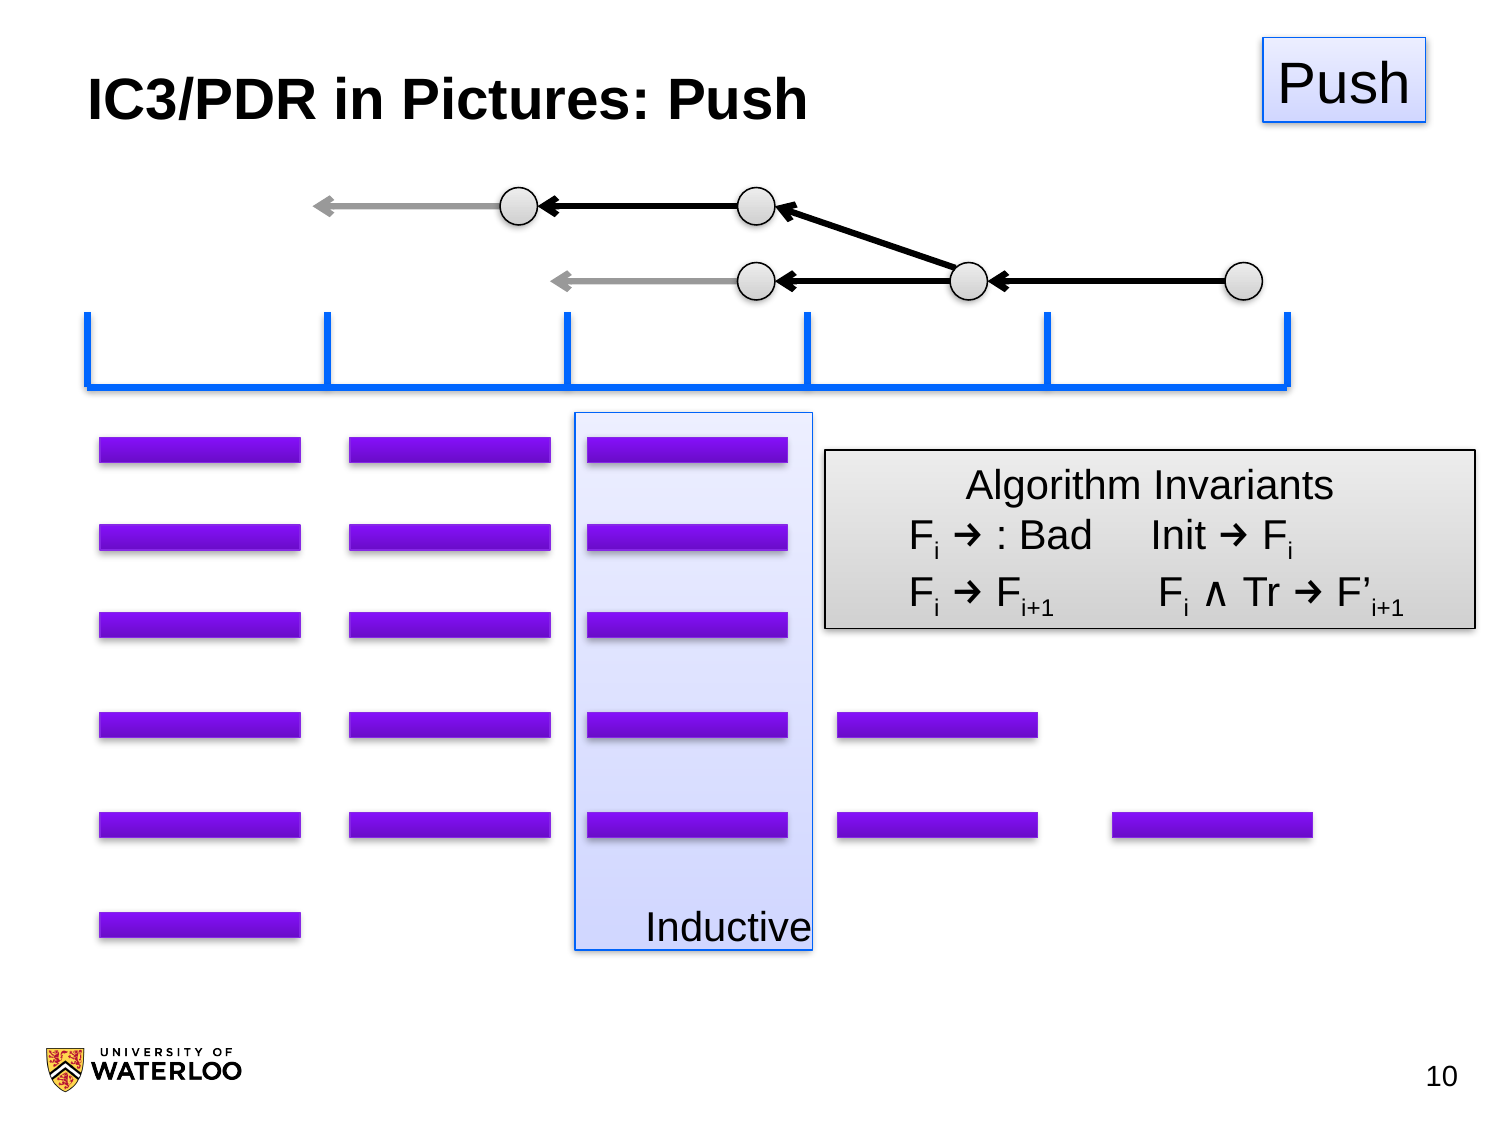

Push
# IC3/PDR in Pictures: Push

Inductive

Algorithm Invariants
      Fi → : Bad     Init → Fi
      Fi → Fi+1         Fi ∧ Tr → F’i+1